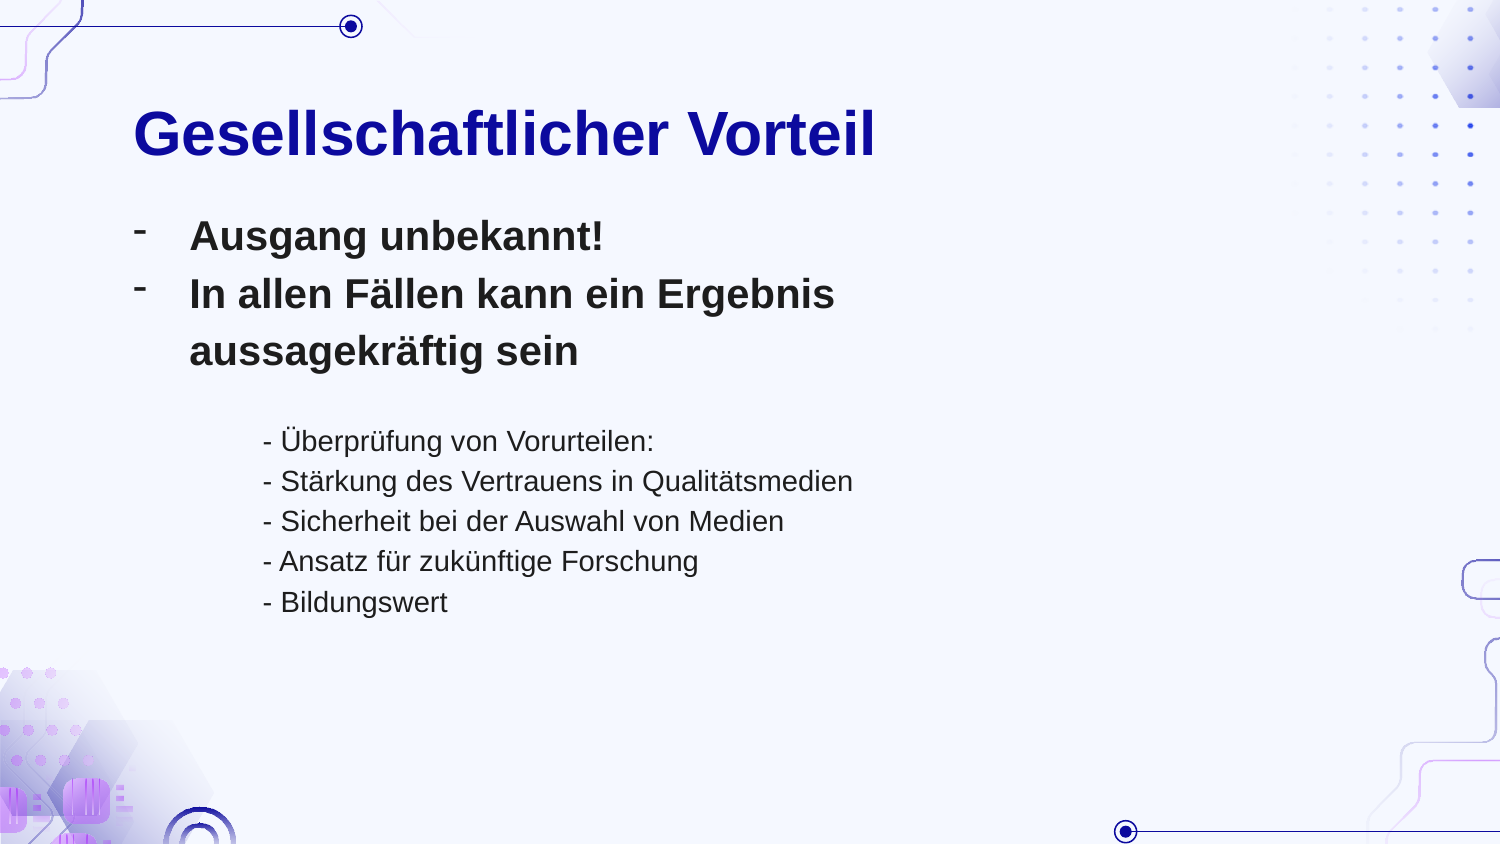

# Gesellschaftlicher Vorteil
Ausgang unbekannt!
In allen Fällen kann ein Ergebnis aussagekräftig sein
- Überprüfung von Vorurteilen:
- Stärkung des Vertrauens in Qualitätsmedien
- Sicherheit bei der Auswahl von Medien
- Ansatz für zukünftige Forschung
- Bildungswert